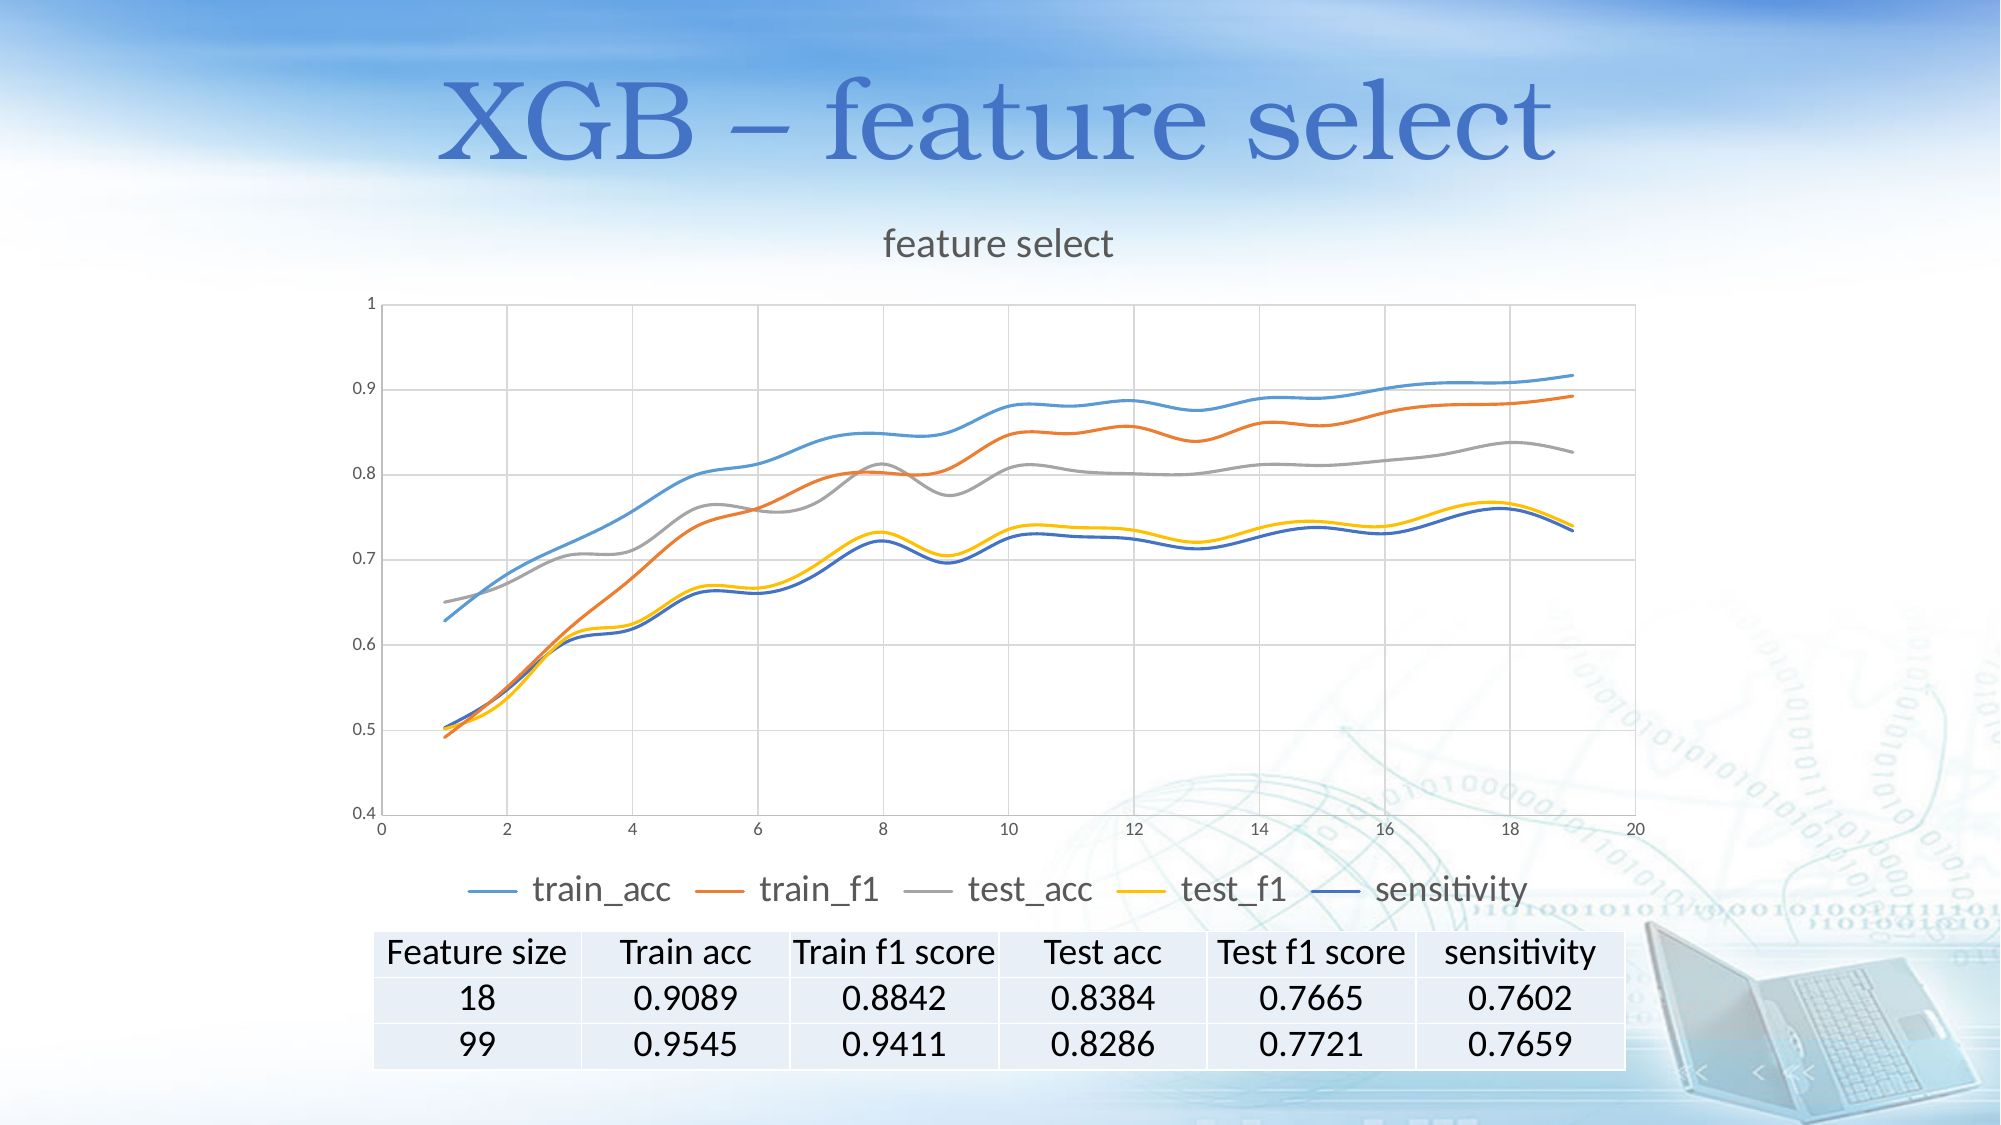

XGB – feature select

### Chart: feature select

| Category |  train_acc |  train_f1 |  test_acc |  test_f1 |  sensitivity |
|---|---|---|---|---|---|
| Feature size | Train acc | Train f1 score | Test acc | Test f1 score | sensitivity |
| --- | --- | --- | --- | --- | --- |
| 18 | 0.9089 | 0.8842 | 0.8384 | 0.7665 | 0.7602 |
| 99 | 0.9545 | 0.9411 | 0.8286 | 0.7721 | 0.7659 |